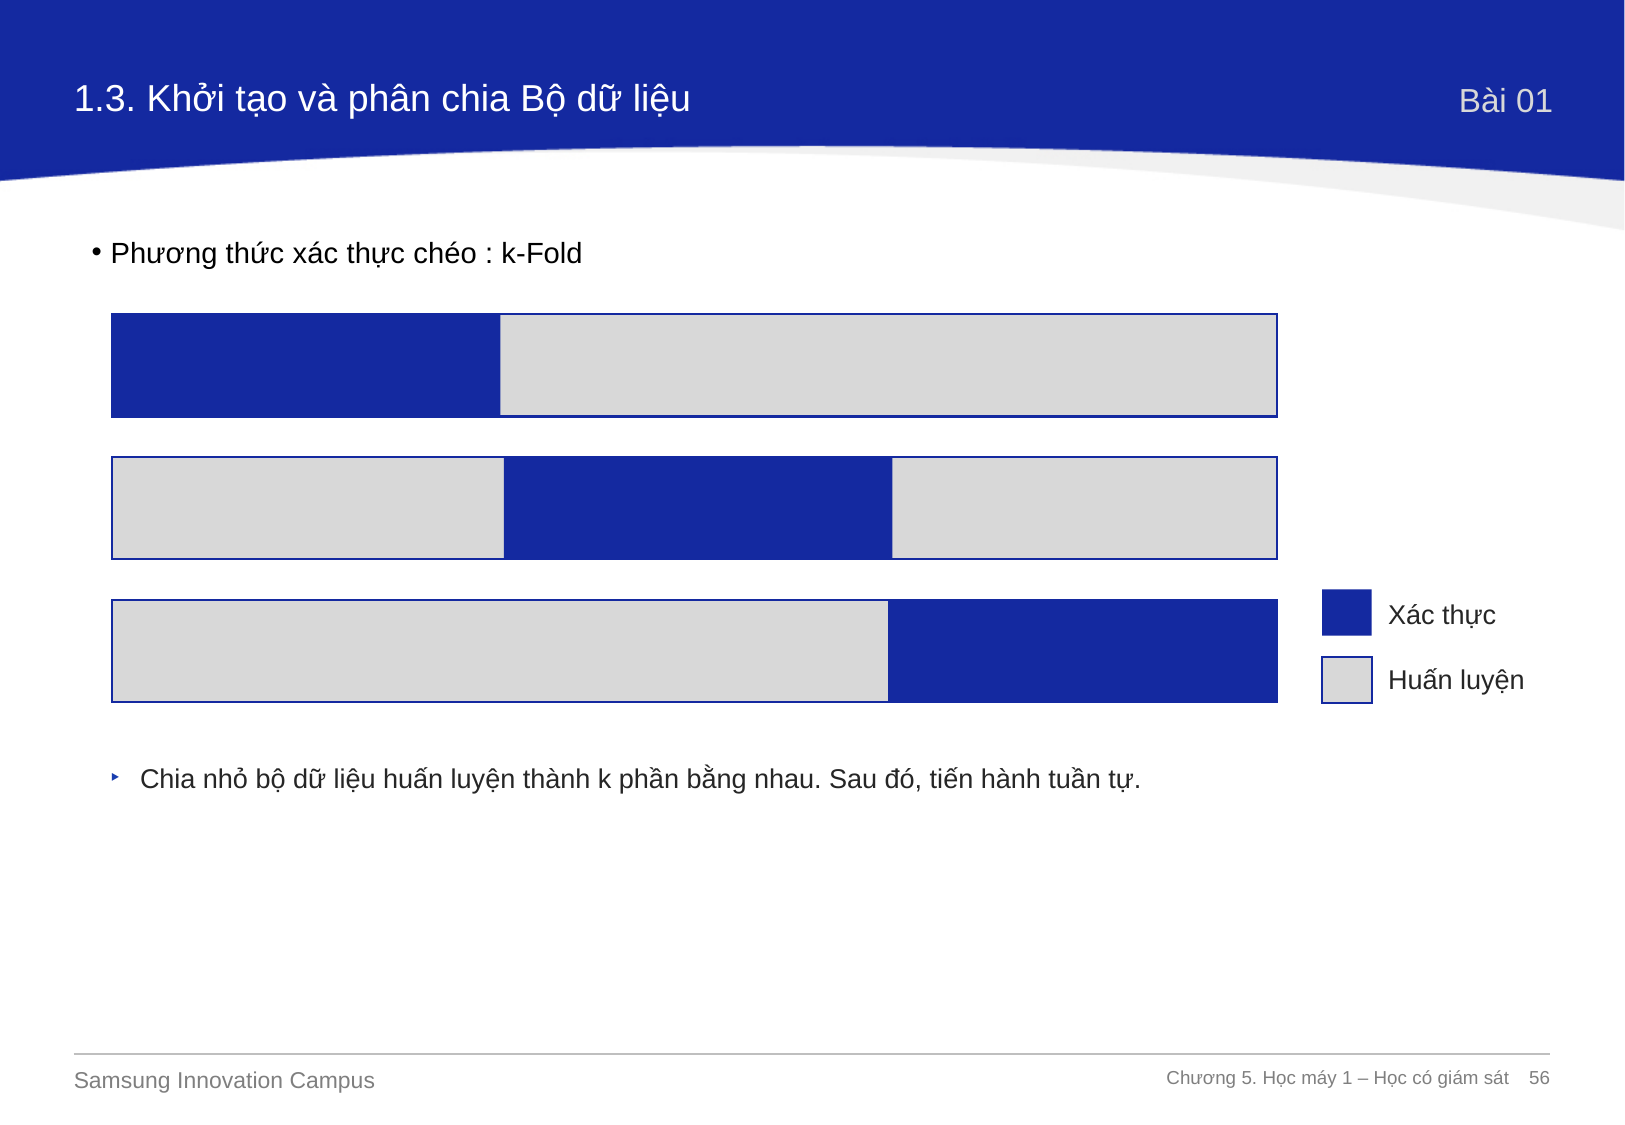

1.3. Khởi tạo và phân chia Bộ dữ liệu
Bài 01
Phương thức xác thực chéo : k-Fold

Xác thực
Huấn luyện

Chia nhỏ bộ dữ liệu huấn luyện thành k phần bằng nhau. Sau đó, tiến hành tuần tự.